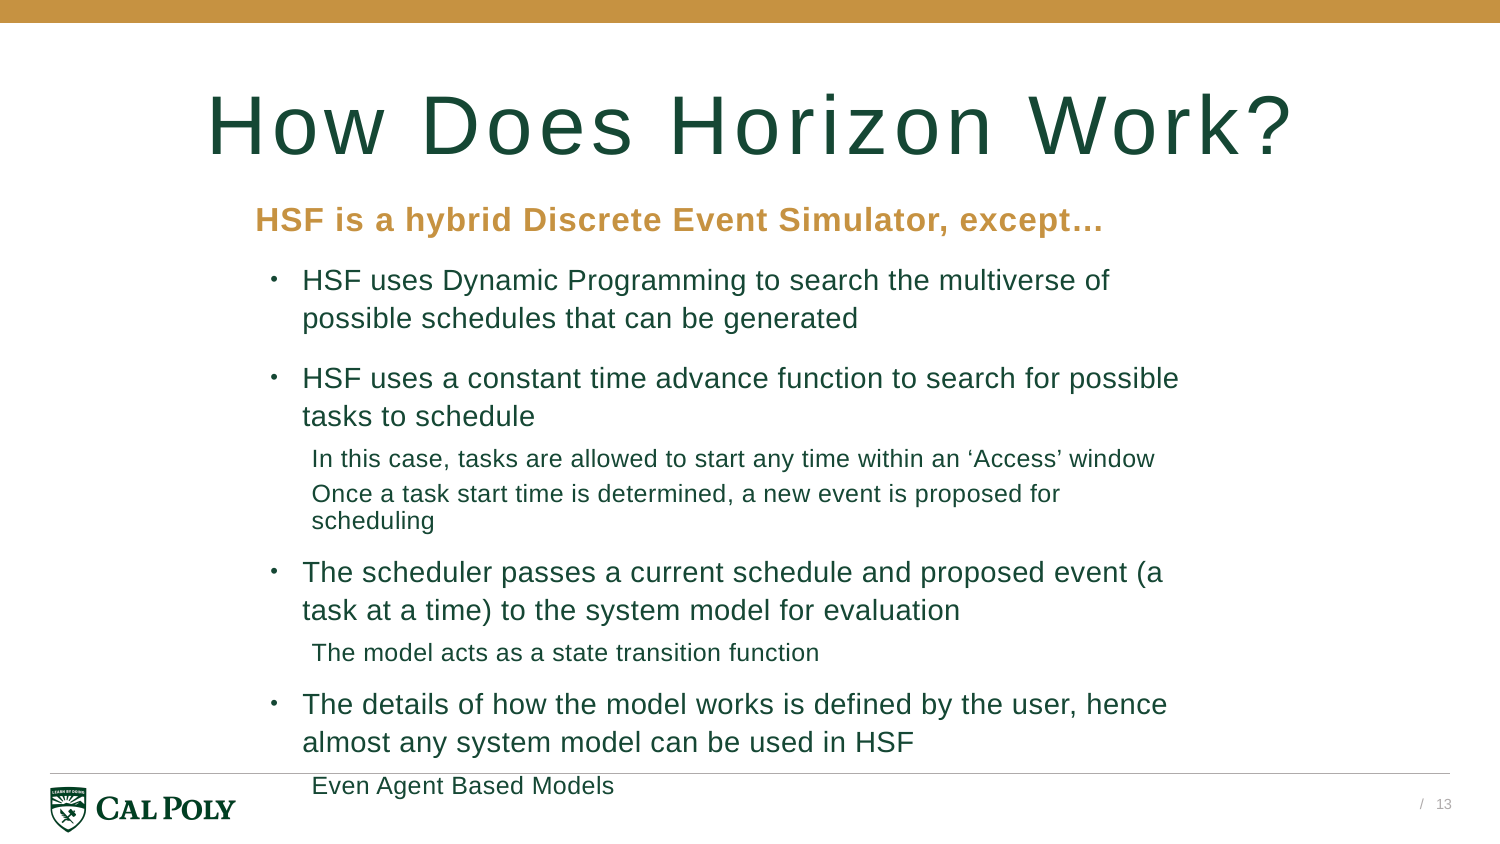

# How Does Horizon Work?
HSF is a hybrid Discrete Event Simulator, except…
HSF uses Dynamic Programming to search the multiverse of possible schedules that can be generated
HSF uses a constant time advance function to search for possible tasks to schedule
In this case, tasks are allowed to start any time within an ‘Access’ window
Once a task start time is determined, a new event is proposed for scheduling
The scheduler passes a current schedule and proposed event (a task at a time) to the system model for evaluation
The model acts as a state transition function
The details of how the model works is defined by the user, hence almost any system model can be used in HSF
Even Agent Based Models
/   13